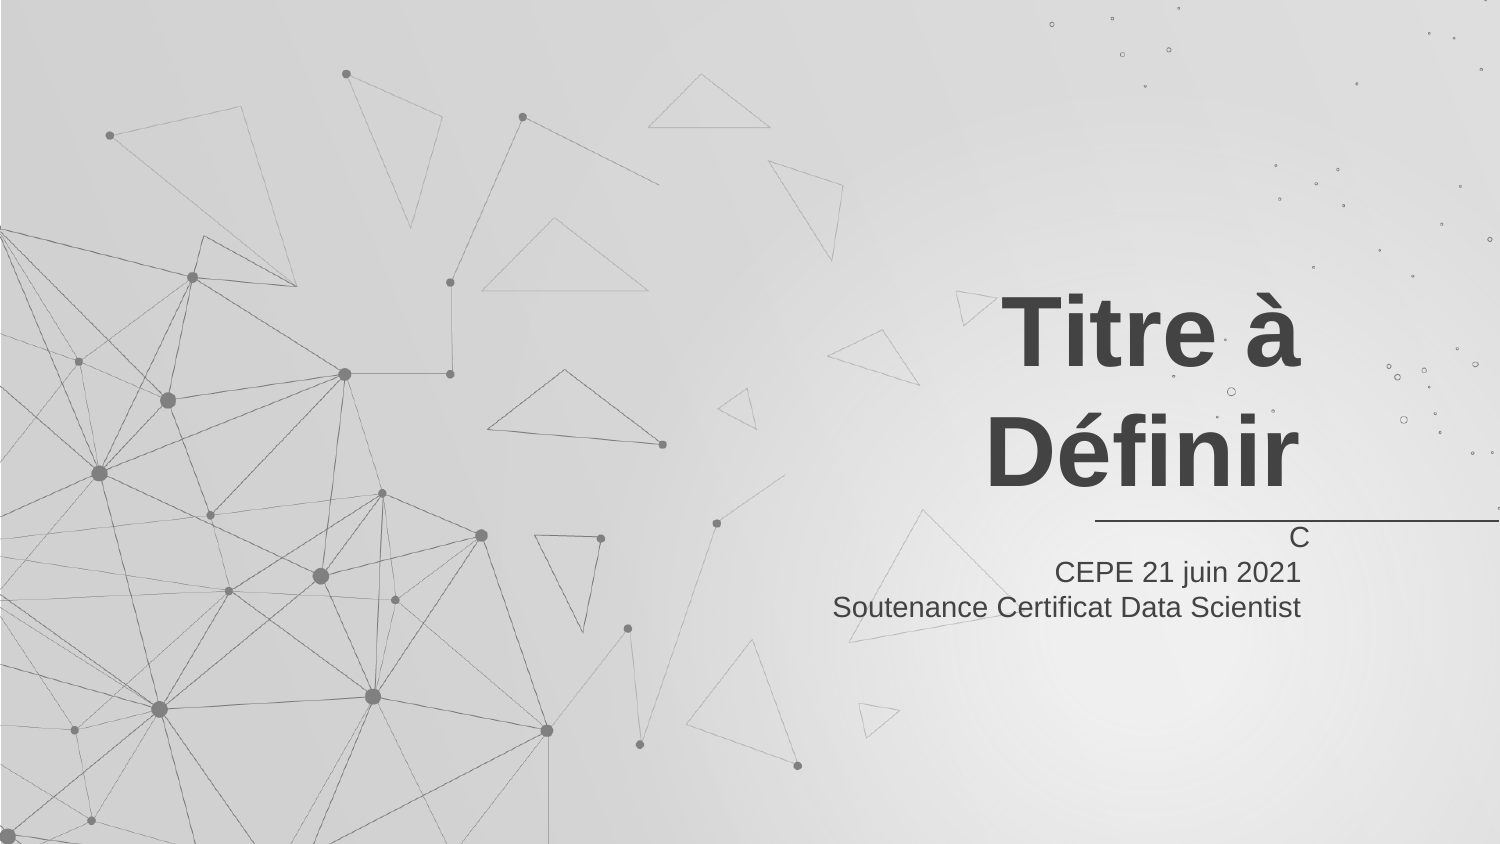

# Titre à
Définir
C
CEPE 21 juin 2021
Soutenance Certificat Data Scientist